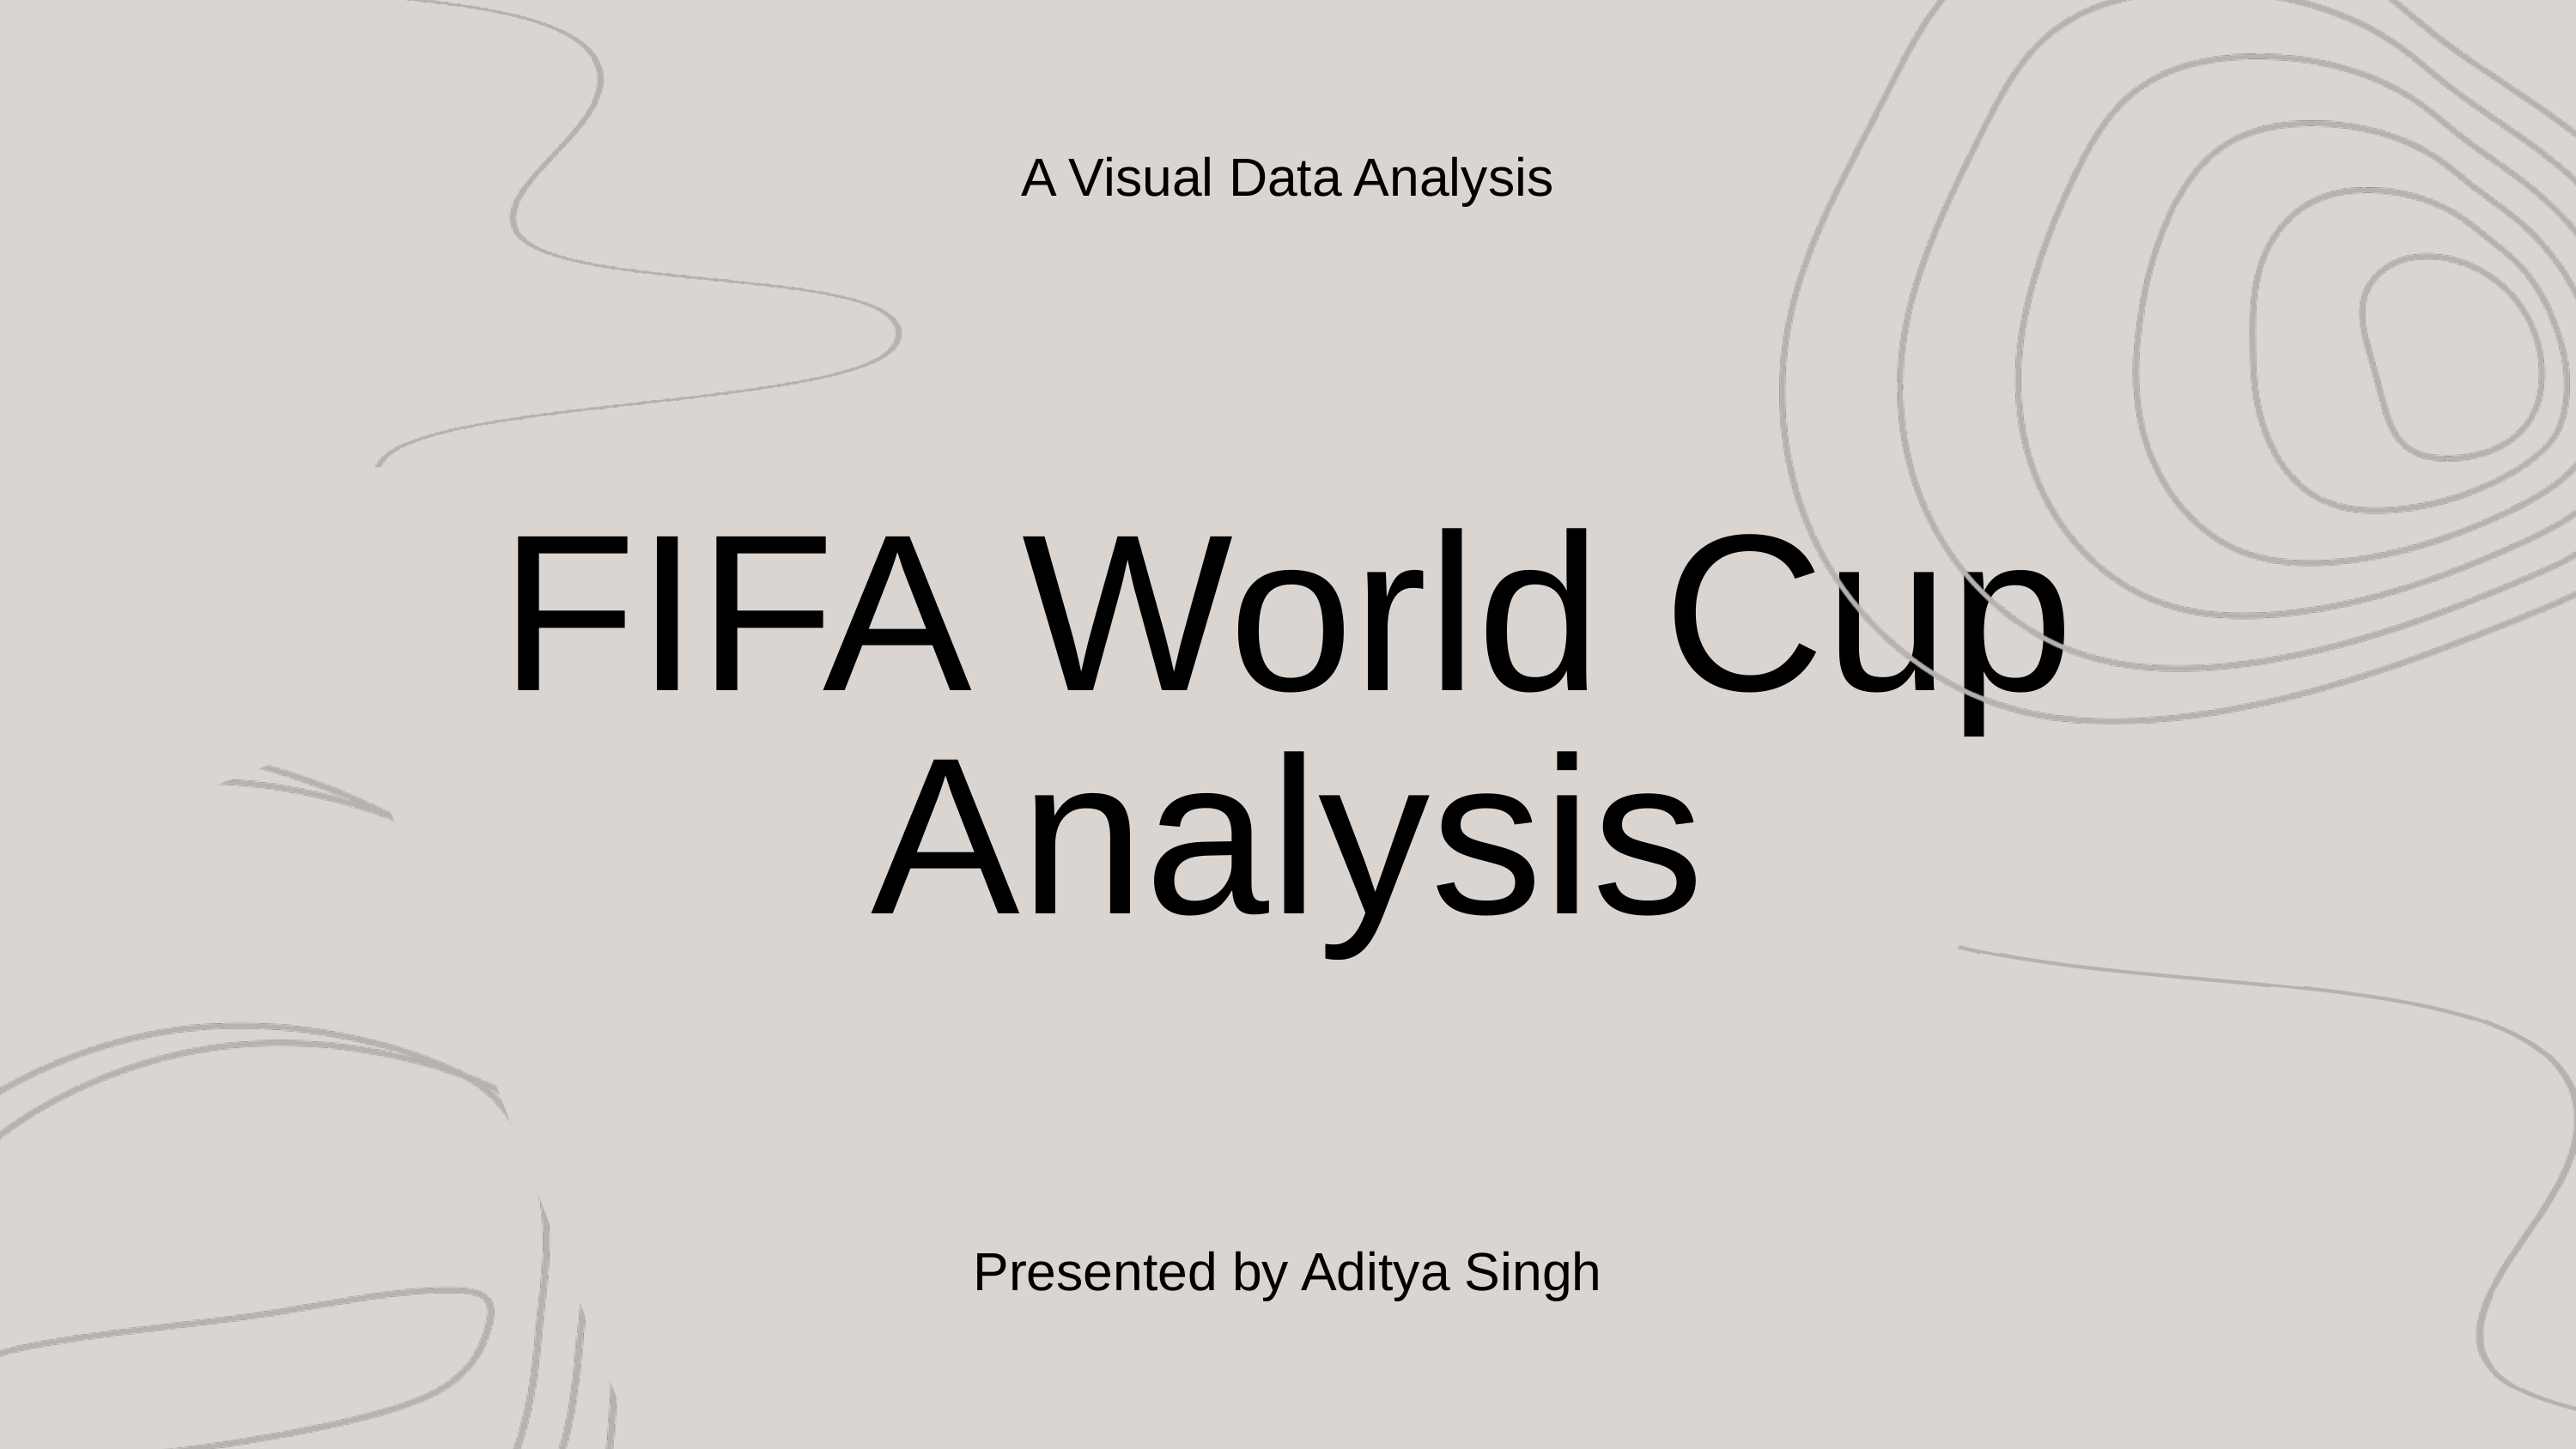

A Visual Data Analysis
FIFA World Cup Analysis

Presented by Aditya Singh